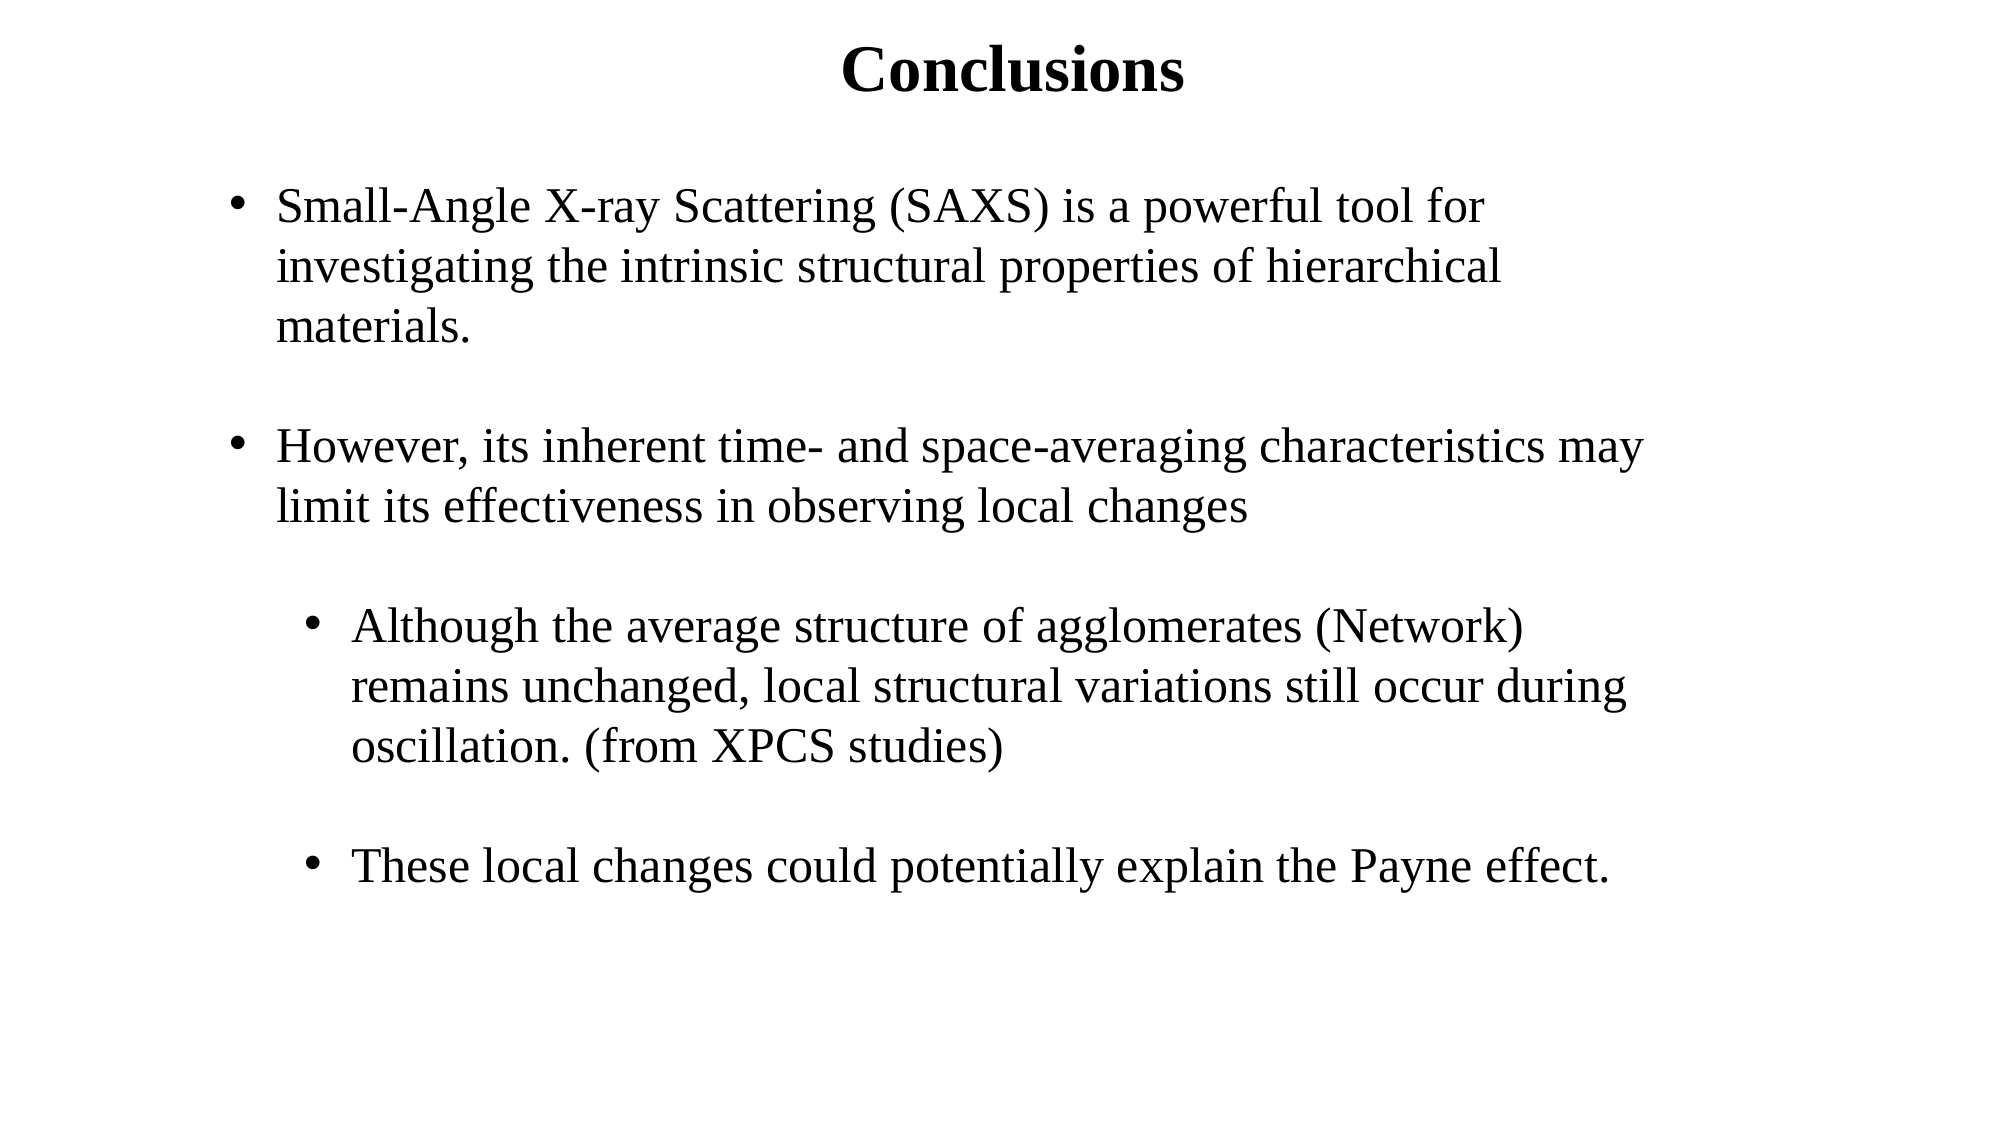

Conclusions
Small-Angle X-ray Scattering (SAXS) is a powerful tool for investigating the intrinsic structural properties of hierarchical materials.

However, its inherent time- and space-averaging characteristics may limit its effectiveness in observing local changes

Although the average structure of agglomerates (Network) remains unchanged, local structural variations still occur during oscillation. (from XPCS studies)

These local changes could potentially explain the Payne effect.